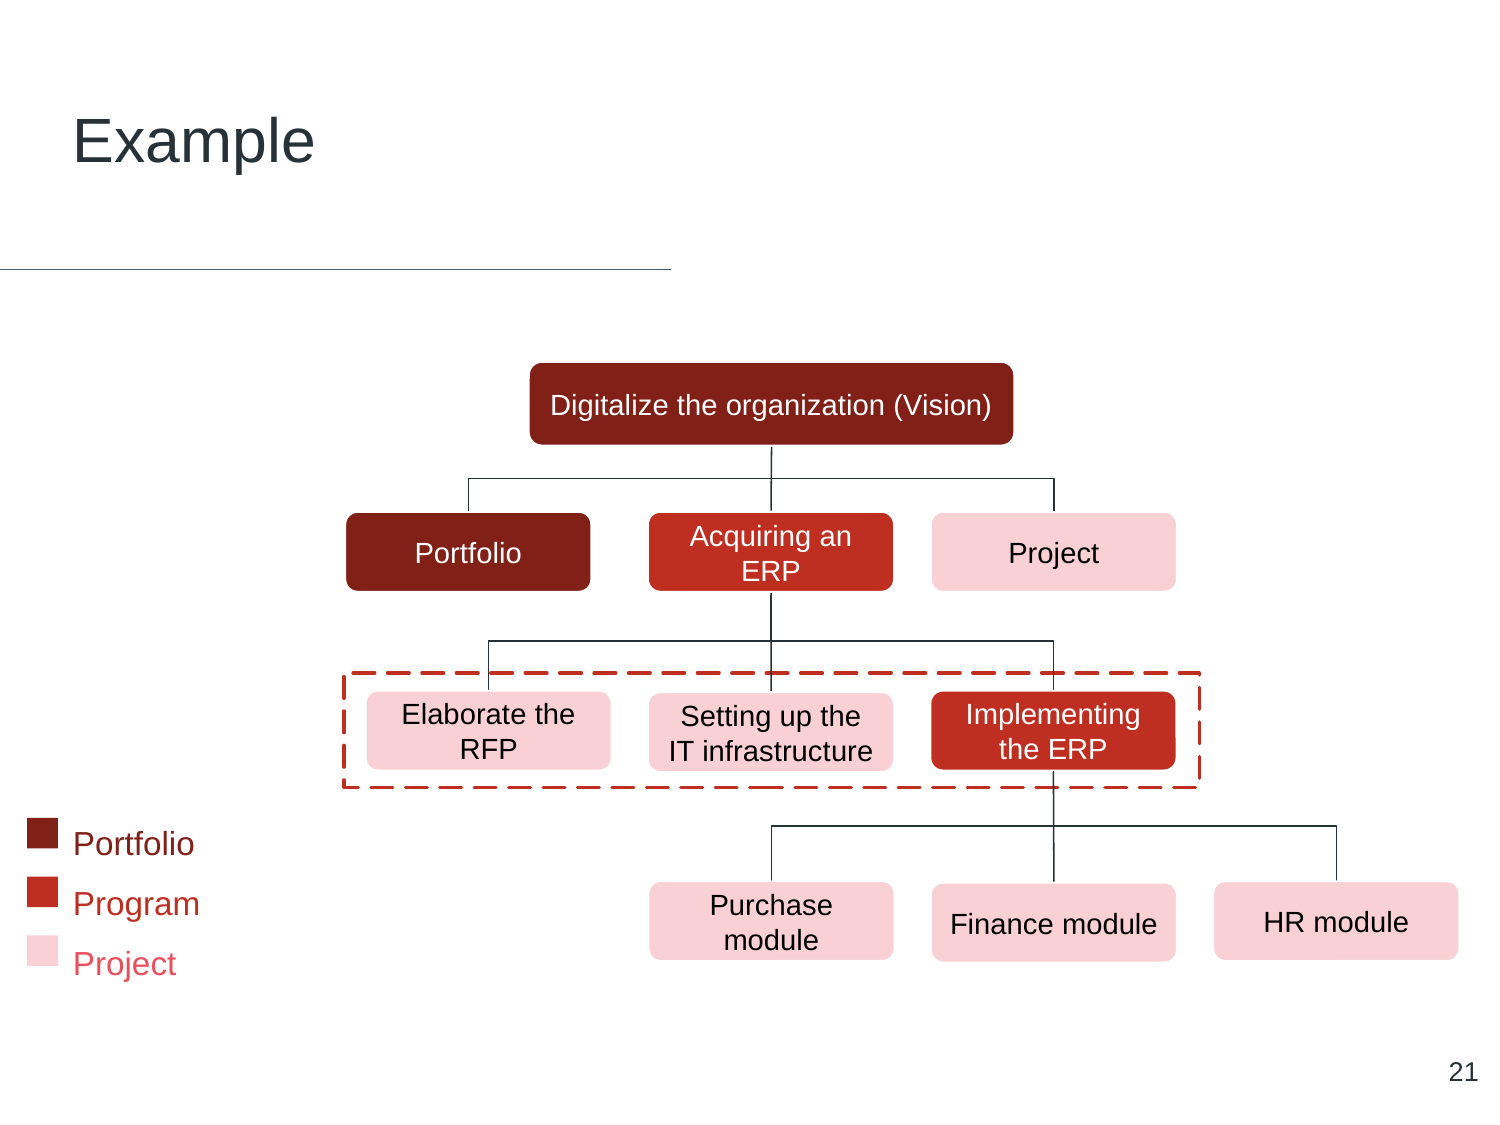

# Example
Digitalize the organization (Vision)
Portfolio
Acquiring an ERP
Project

Elaborate the RFP
Implementing the ERP
Setting up the IT infrastructure
Portfolio
Program
Project

Purchase module
HR module
Finance module

21